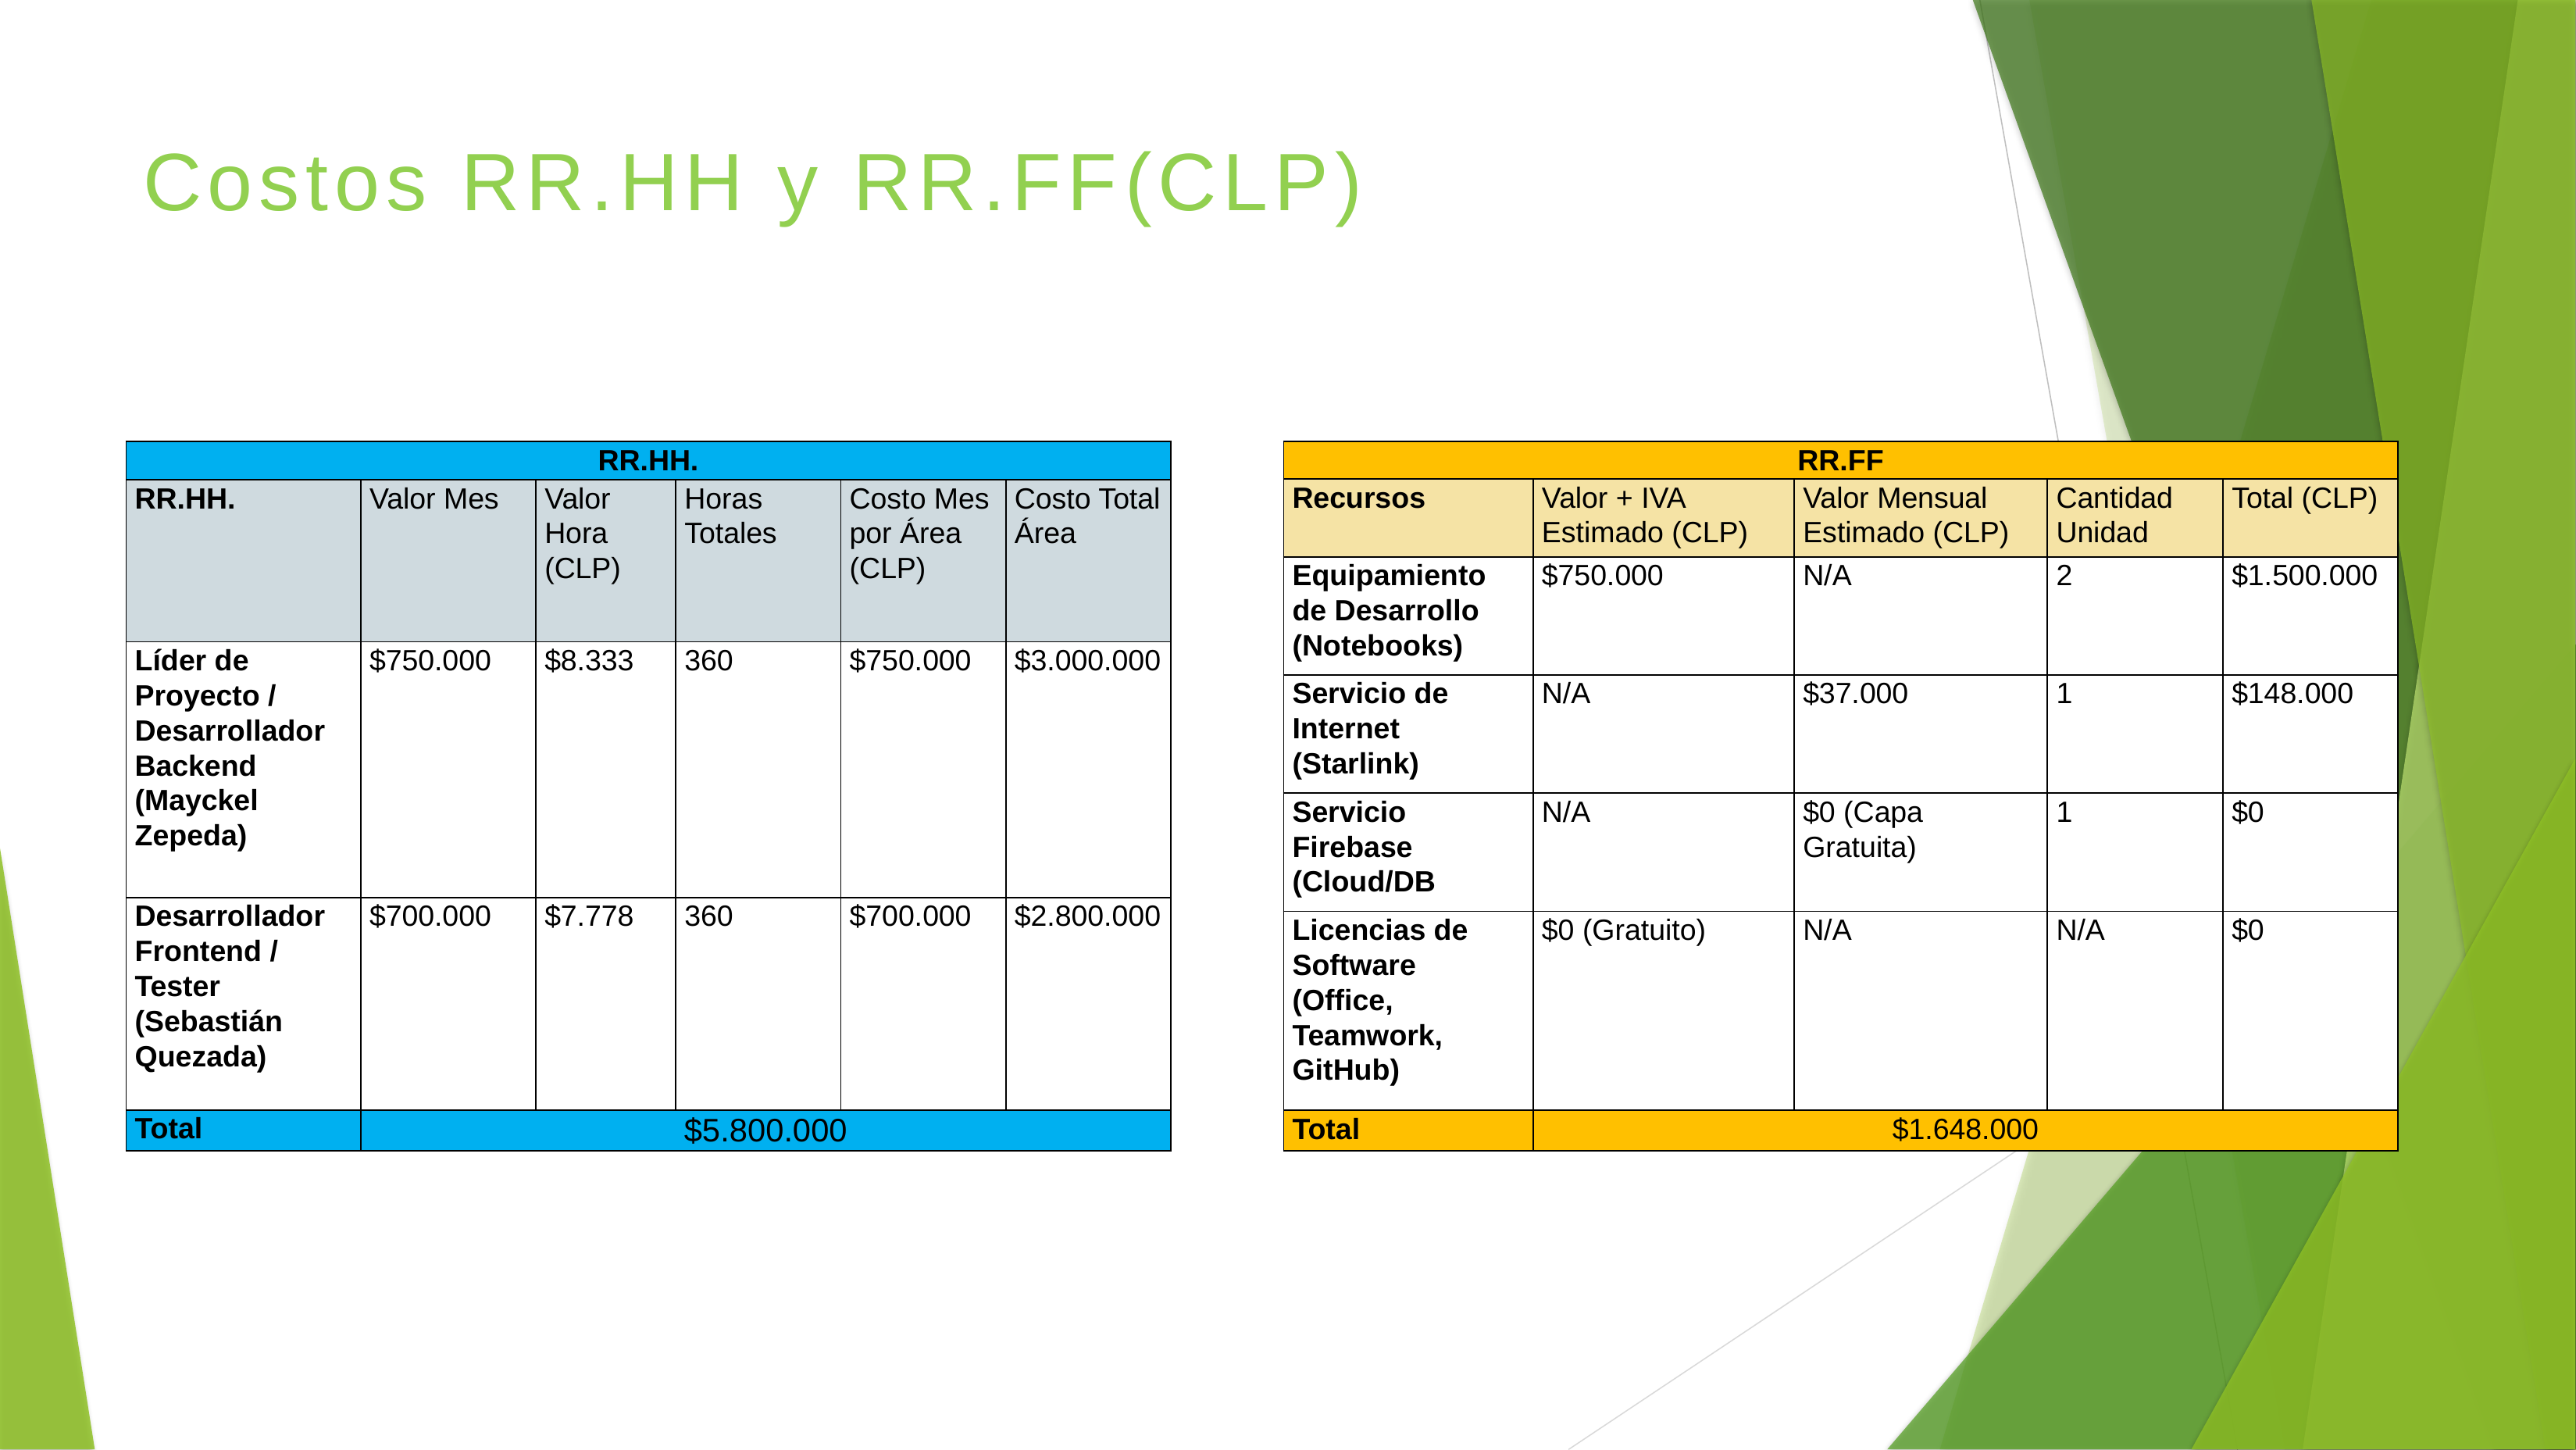

# Costos RR.HH y RR.FF(CLP)
| RR.HH. |  |  |  |  |  |
| --- | --- | --- | --- | --- | --- |
| RR.HH. | Valor Mes | Valor Hora (CLP) | Horas Totales | Costo Mes por Área (CLP) | Costo Total Área |
| Líder de Proyecto / Desarrollador Backend (Mayckel Zepeda) | $750.000 | $8.333 | 360 | $750.000 | $3.000.000 |
| Desarrollador Frontend / Tester (Sebastián Quezada) | $700.000 | $7.778 | 360 | $700.000 | $2.800.000 |
| Total | $5.800.000 |  |  |  |  |
| RR.FF |  |  |  |  |
| --- | --- | --- | --- | --- |
| Recursos | Valor + IVA Estimado (CLP) | Valor Mensual Estimado (CLP) | Cantidad Unidad | Total (CLP) |
| Equipamiento de Desarrollo (Notebooks) | $750.000 | N/A | 2 | $1.500.000 |
| Servicio de Internet (Starlink) | N/A | $37.000 | 1 | $148.000 |
| Servicio Firebase (Cloud/DB | N/A | $0 (Capa Gratuita) | 1 | $0 |
| Licencias de Software (Office, Teamwork, GitHub) | $0 (Gratuito) | N/A | N/A | $0 |
| Total | $1.648.000 |  |  |  |